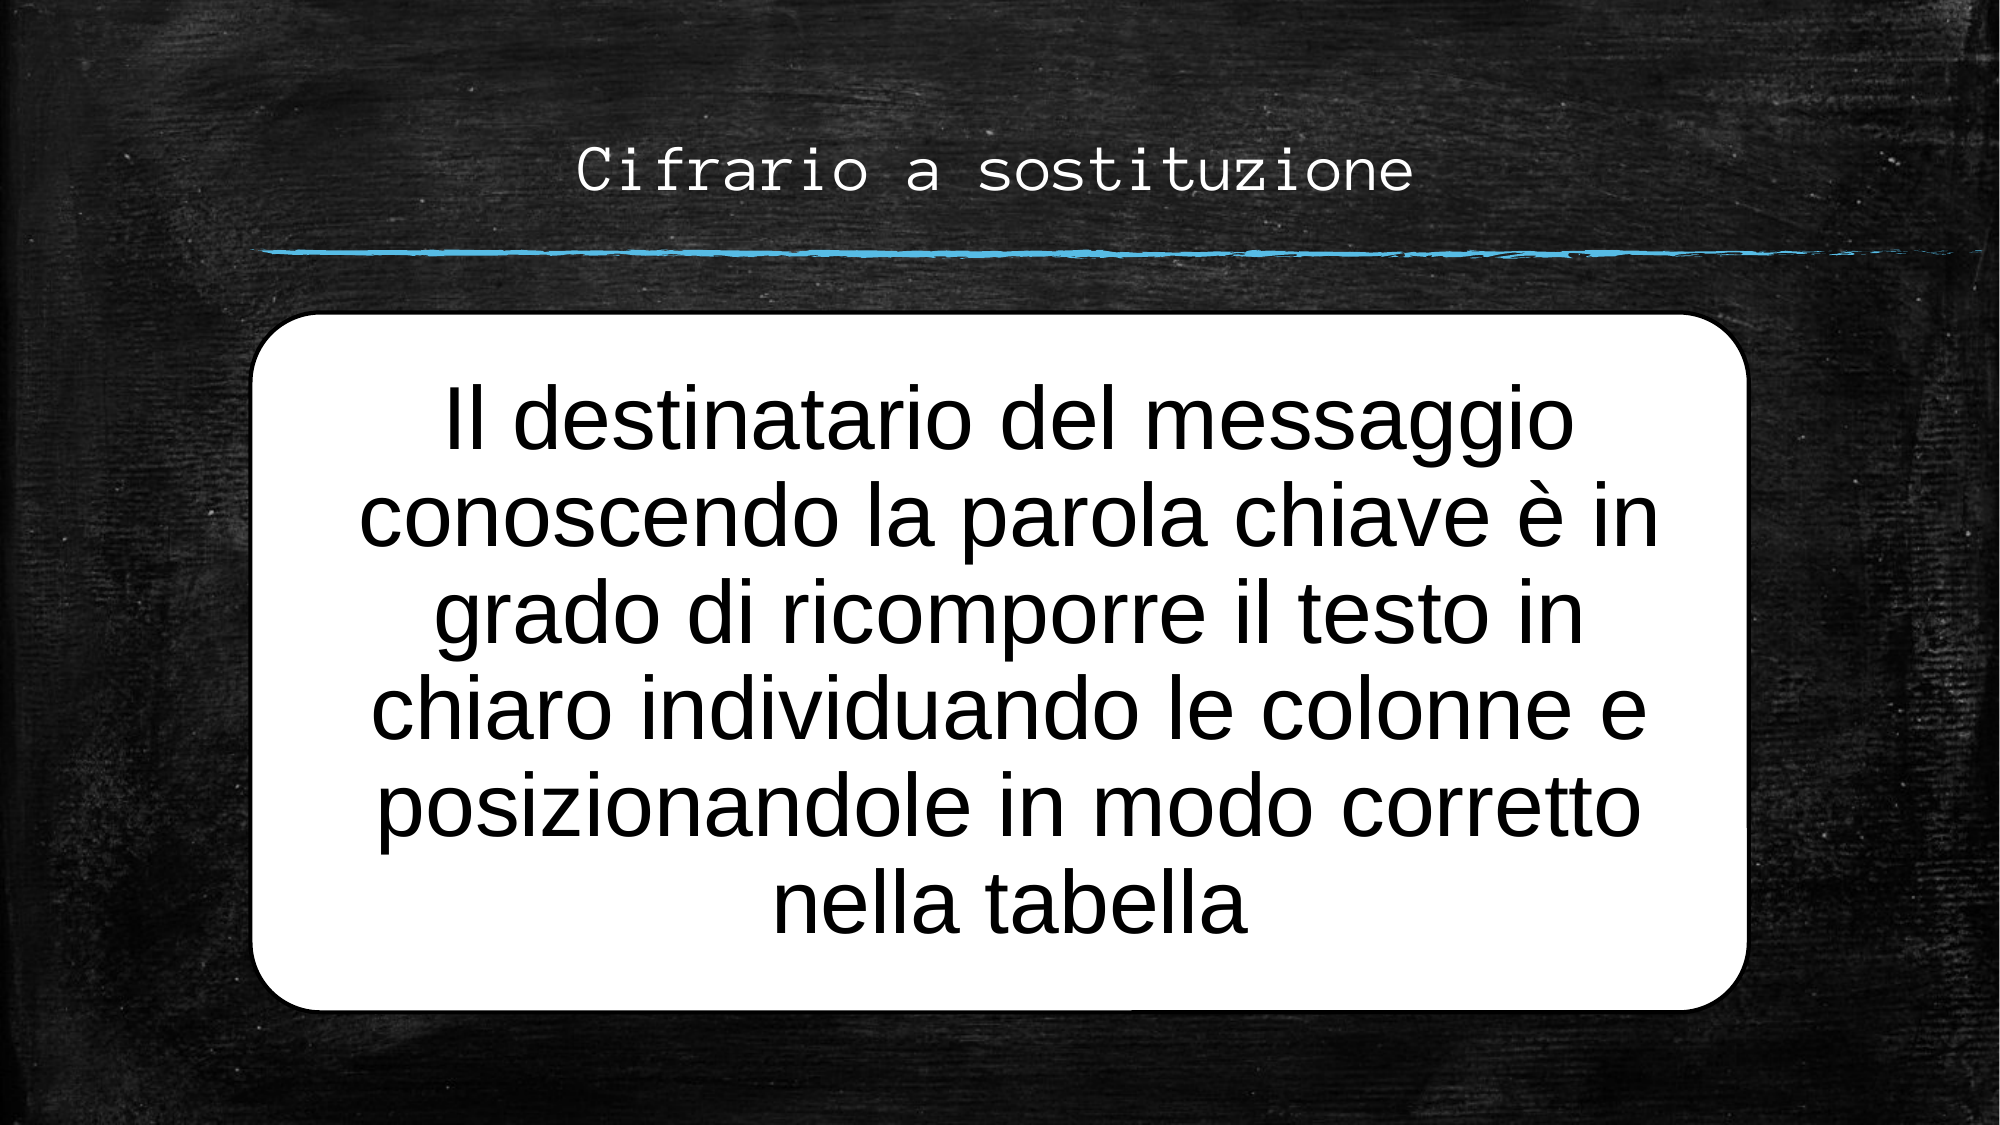

Cifrario a sostituzione
Il destinatario del messaggio conoscendo la parola chiave è in grado di ricomporre il testo in chiaro individuando le colonne e posizionandole in modo corretto nella tabella